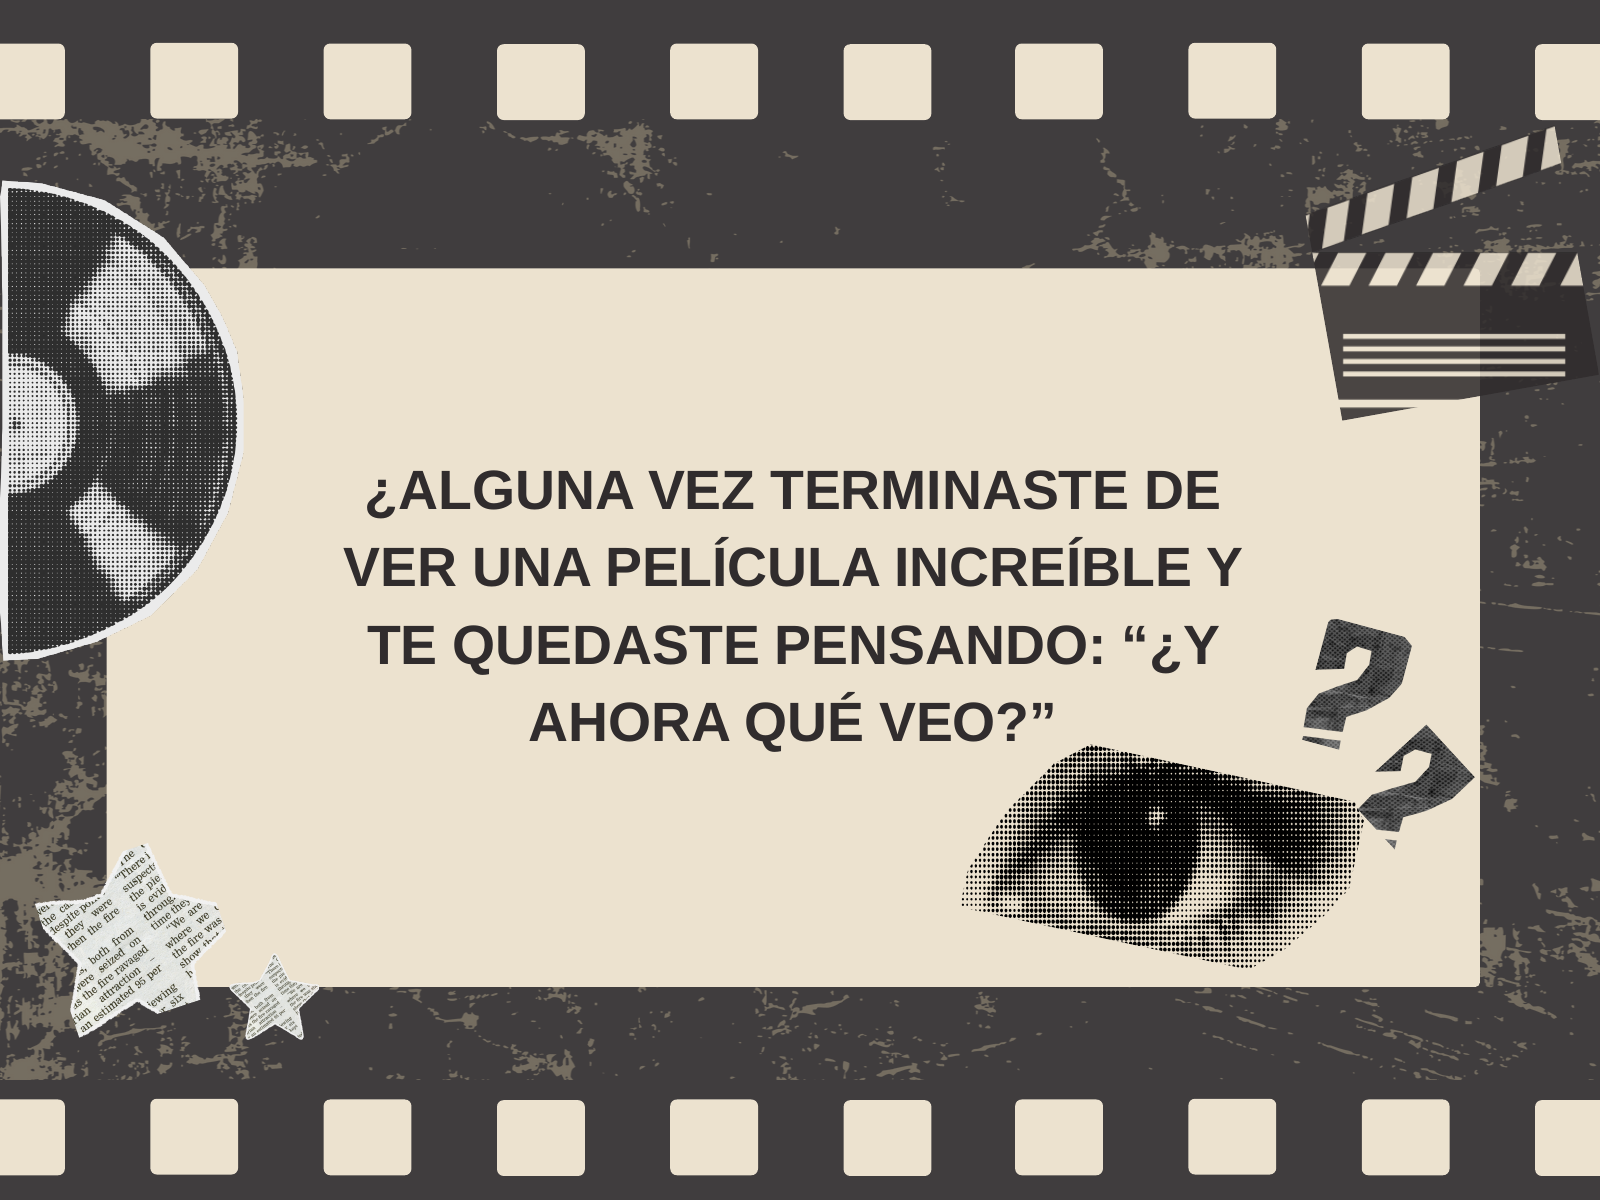

¿ALGUNA VEZ TERMINASTE DE VER UNA PELÍCULA INCREÍBLE Y TE QUEDASTE PENSANDO: “¿Y AHORA QUÉ VEO?”